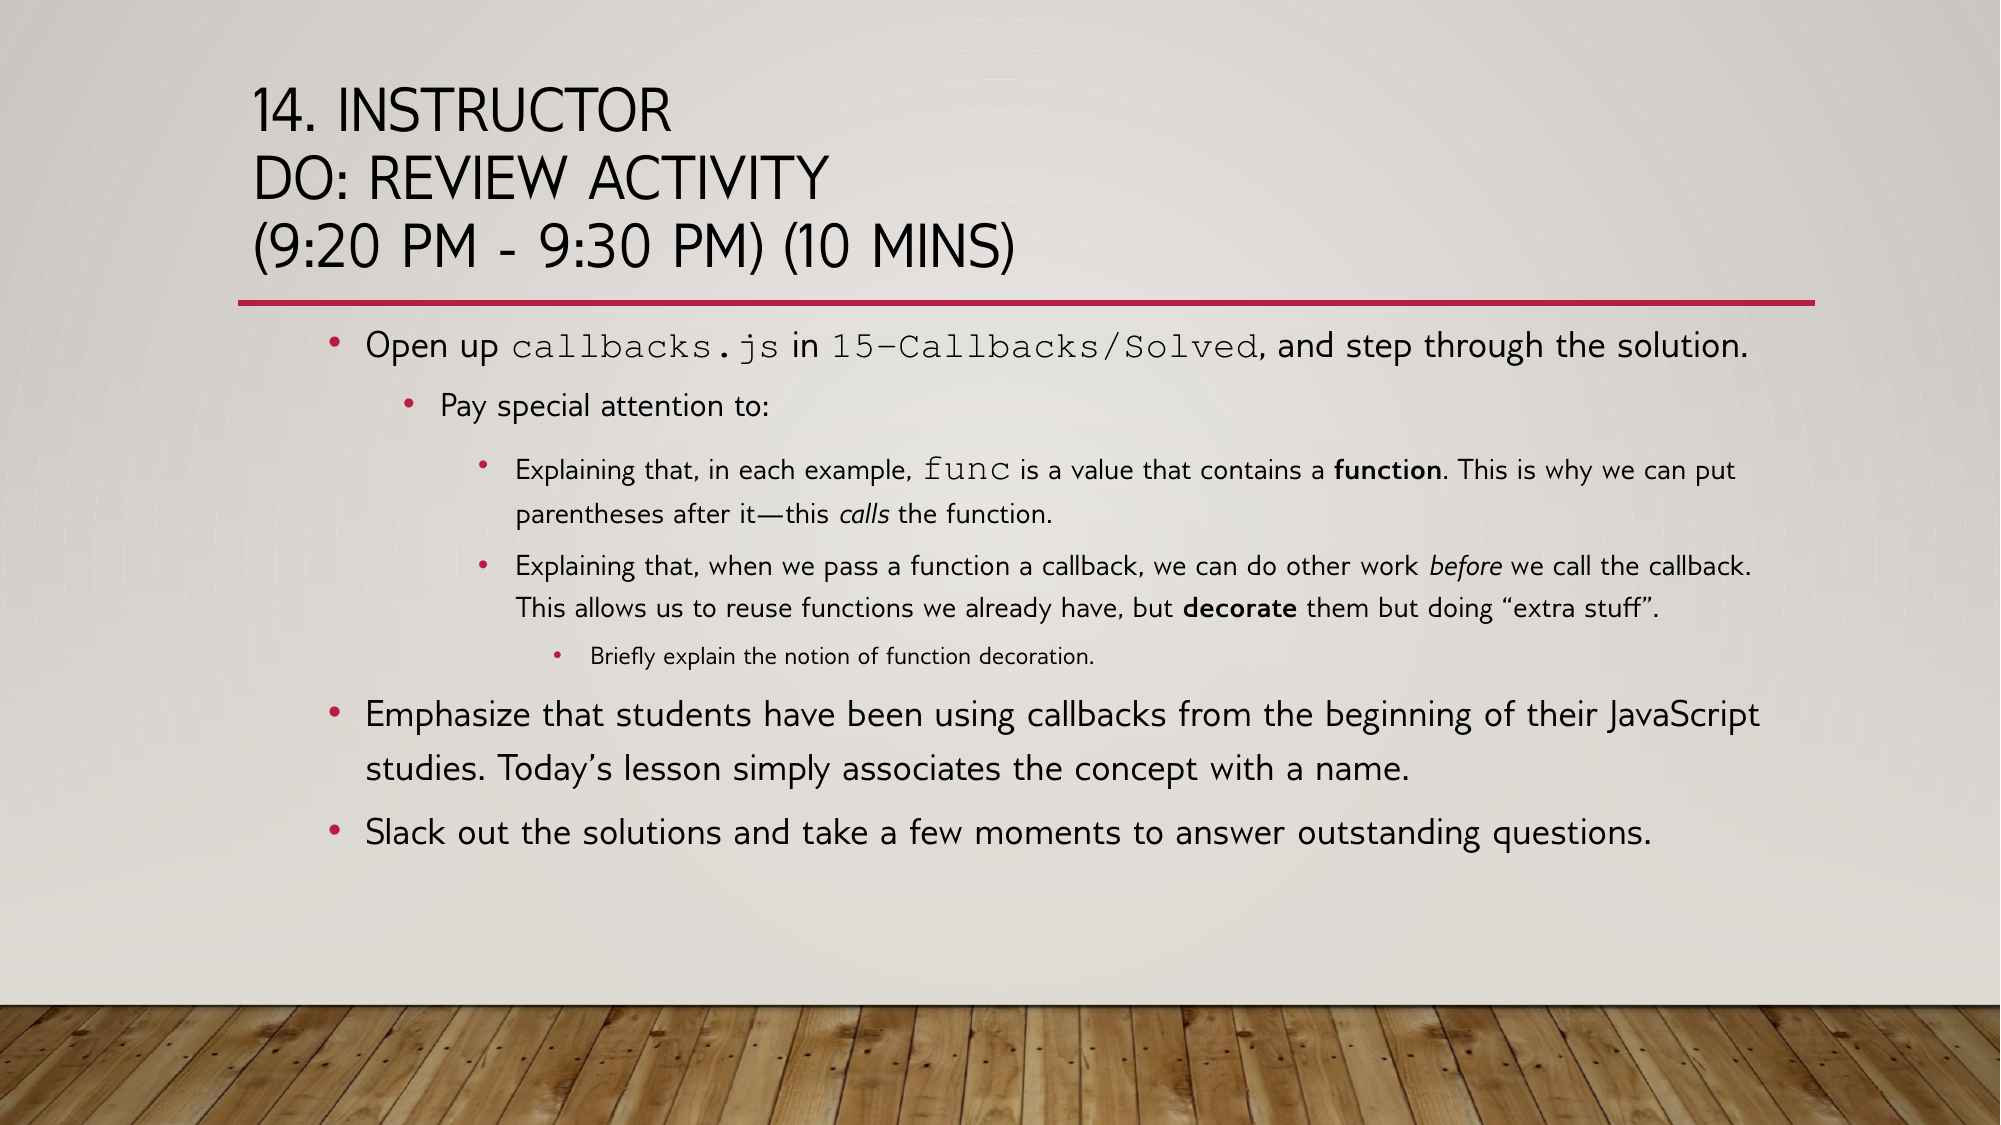

# 14. Instructor Do: Review Activity (9:20 PM - 9:30 PM) (10 mins)
Open up callbacks.js in 15-Callbacks/Solved, and step through the solution.
Pay special attention to:
Explaining that, in each example, func is a value that contains a function. This is why we can put parentheses after it—this calls the function.
Explaining that, when we pass a function a callback, we can do other work before we call the callback. This allows us to reuse functions we already have, but decorate them but doing “extra stuff”.
Briefly explain the notion of function decoration.
Emphasize that students have been using callbacks from the beginning of their JavaScript studies. Today’s lesson simply associates the concept with a name.
Slack out the solutions and take a few moments to answer outstanding questions.